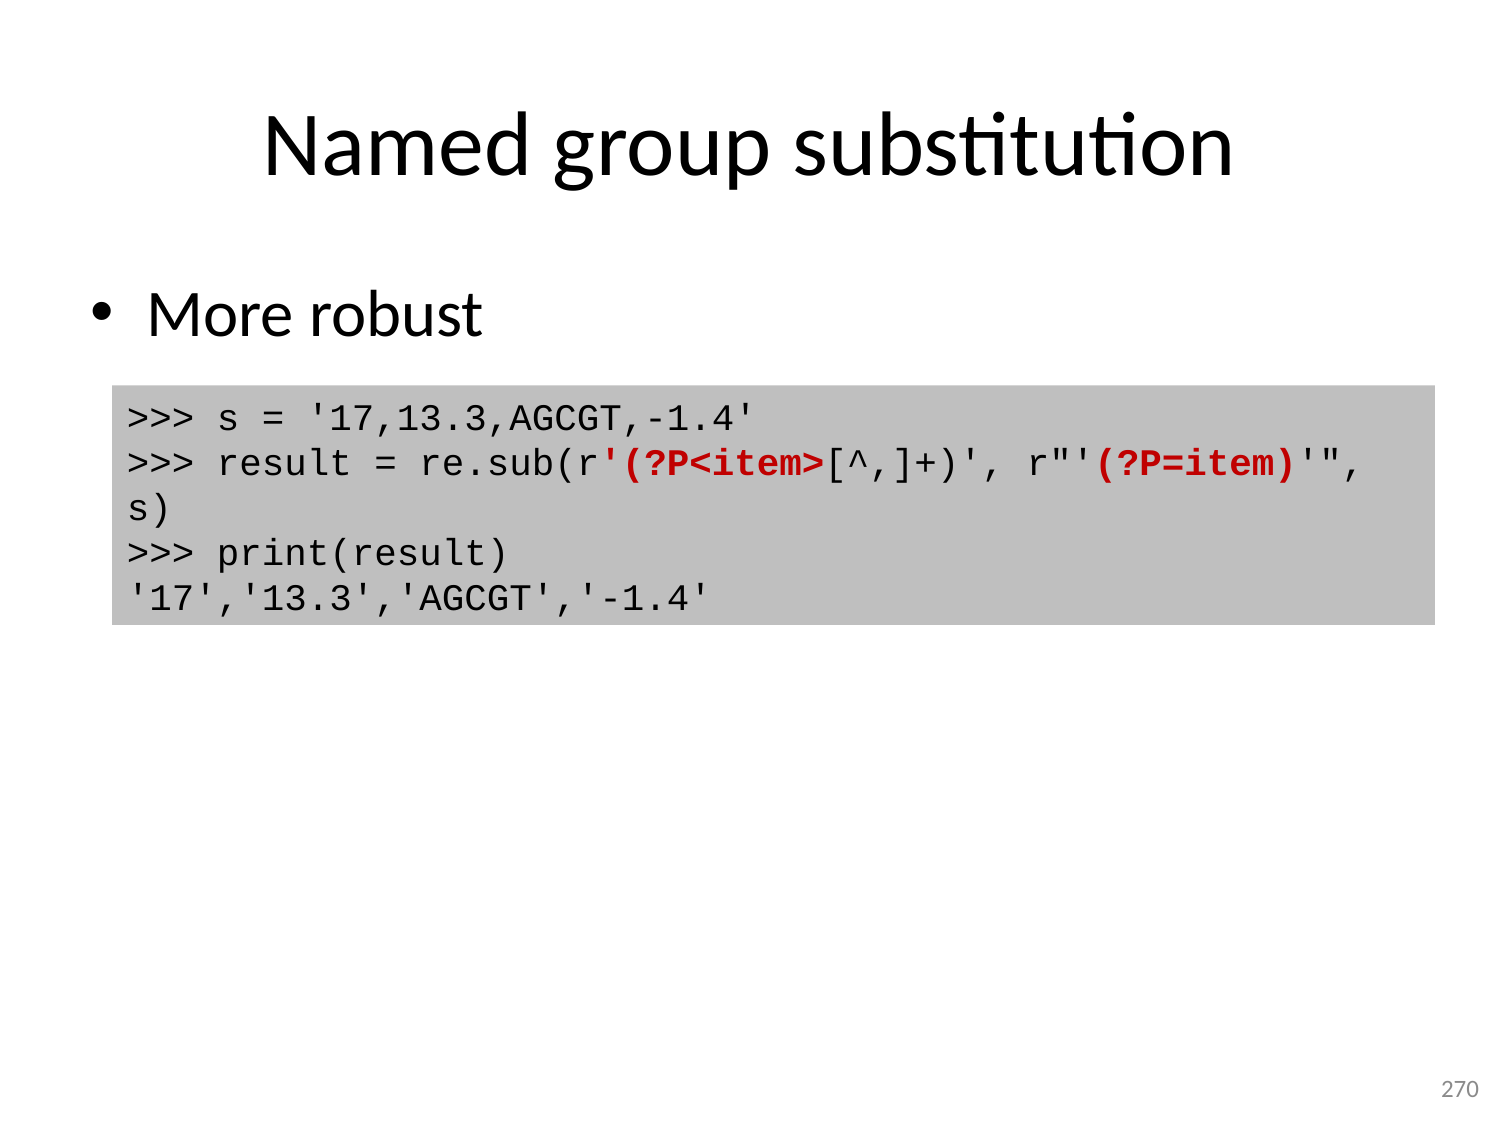

# Named group substitution
More robust
>>> s = '17,13.3,AGCGT,-1.4'
>>> result = re.sub(r'(?P<item>[^,]+)', r"'(?P=item)'", s)
>>> print(result)
'17','13.3','AGCGT','-1.4'
270